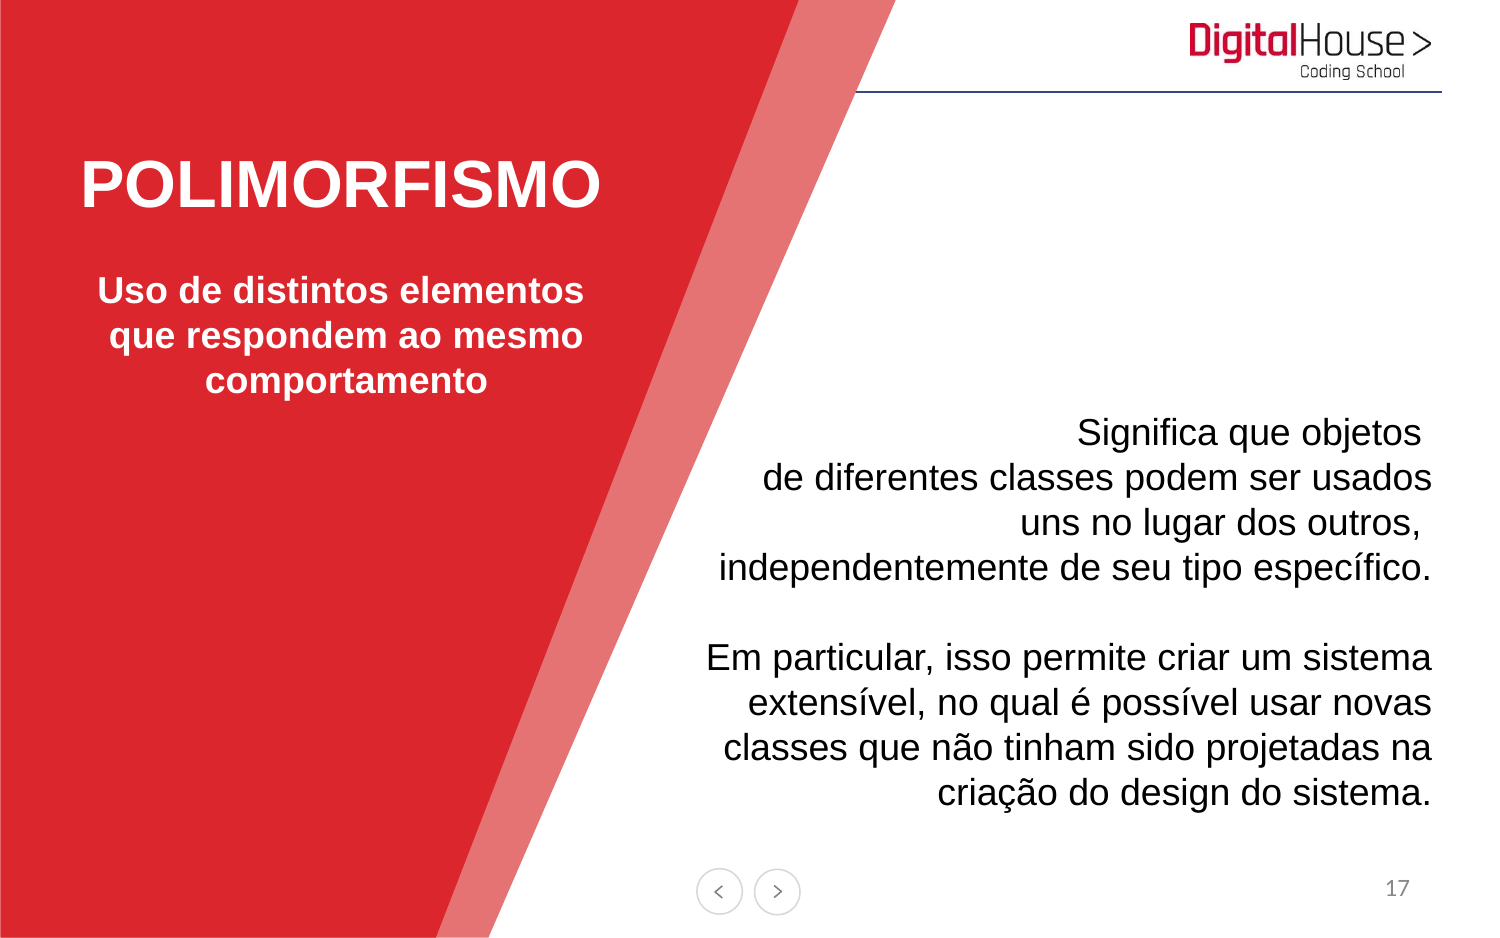

POLIMORFISMO

Uso de distintos elementos
 que respondem ao mesmo
 comportamento
Significa que objetos
de diferentes classes podem ser usados uns no lugar dos outros,
independentemente de seu tipo específico.

Em particular, isso permite criar um sistema extensível, no qual é possível usar novas classes que não tinham sido projetadas na criação do design do sistema.
17